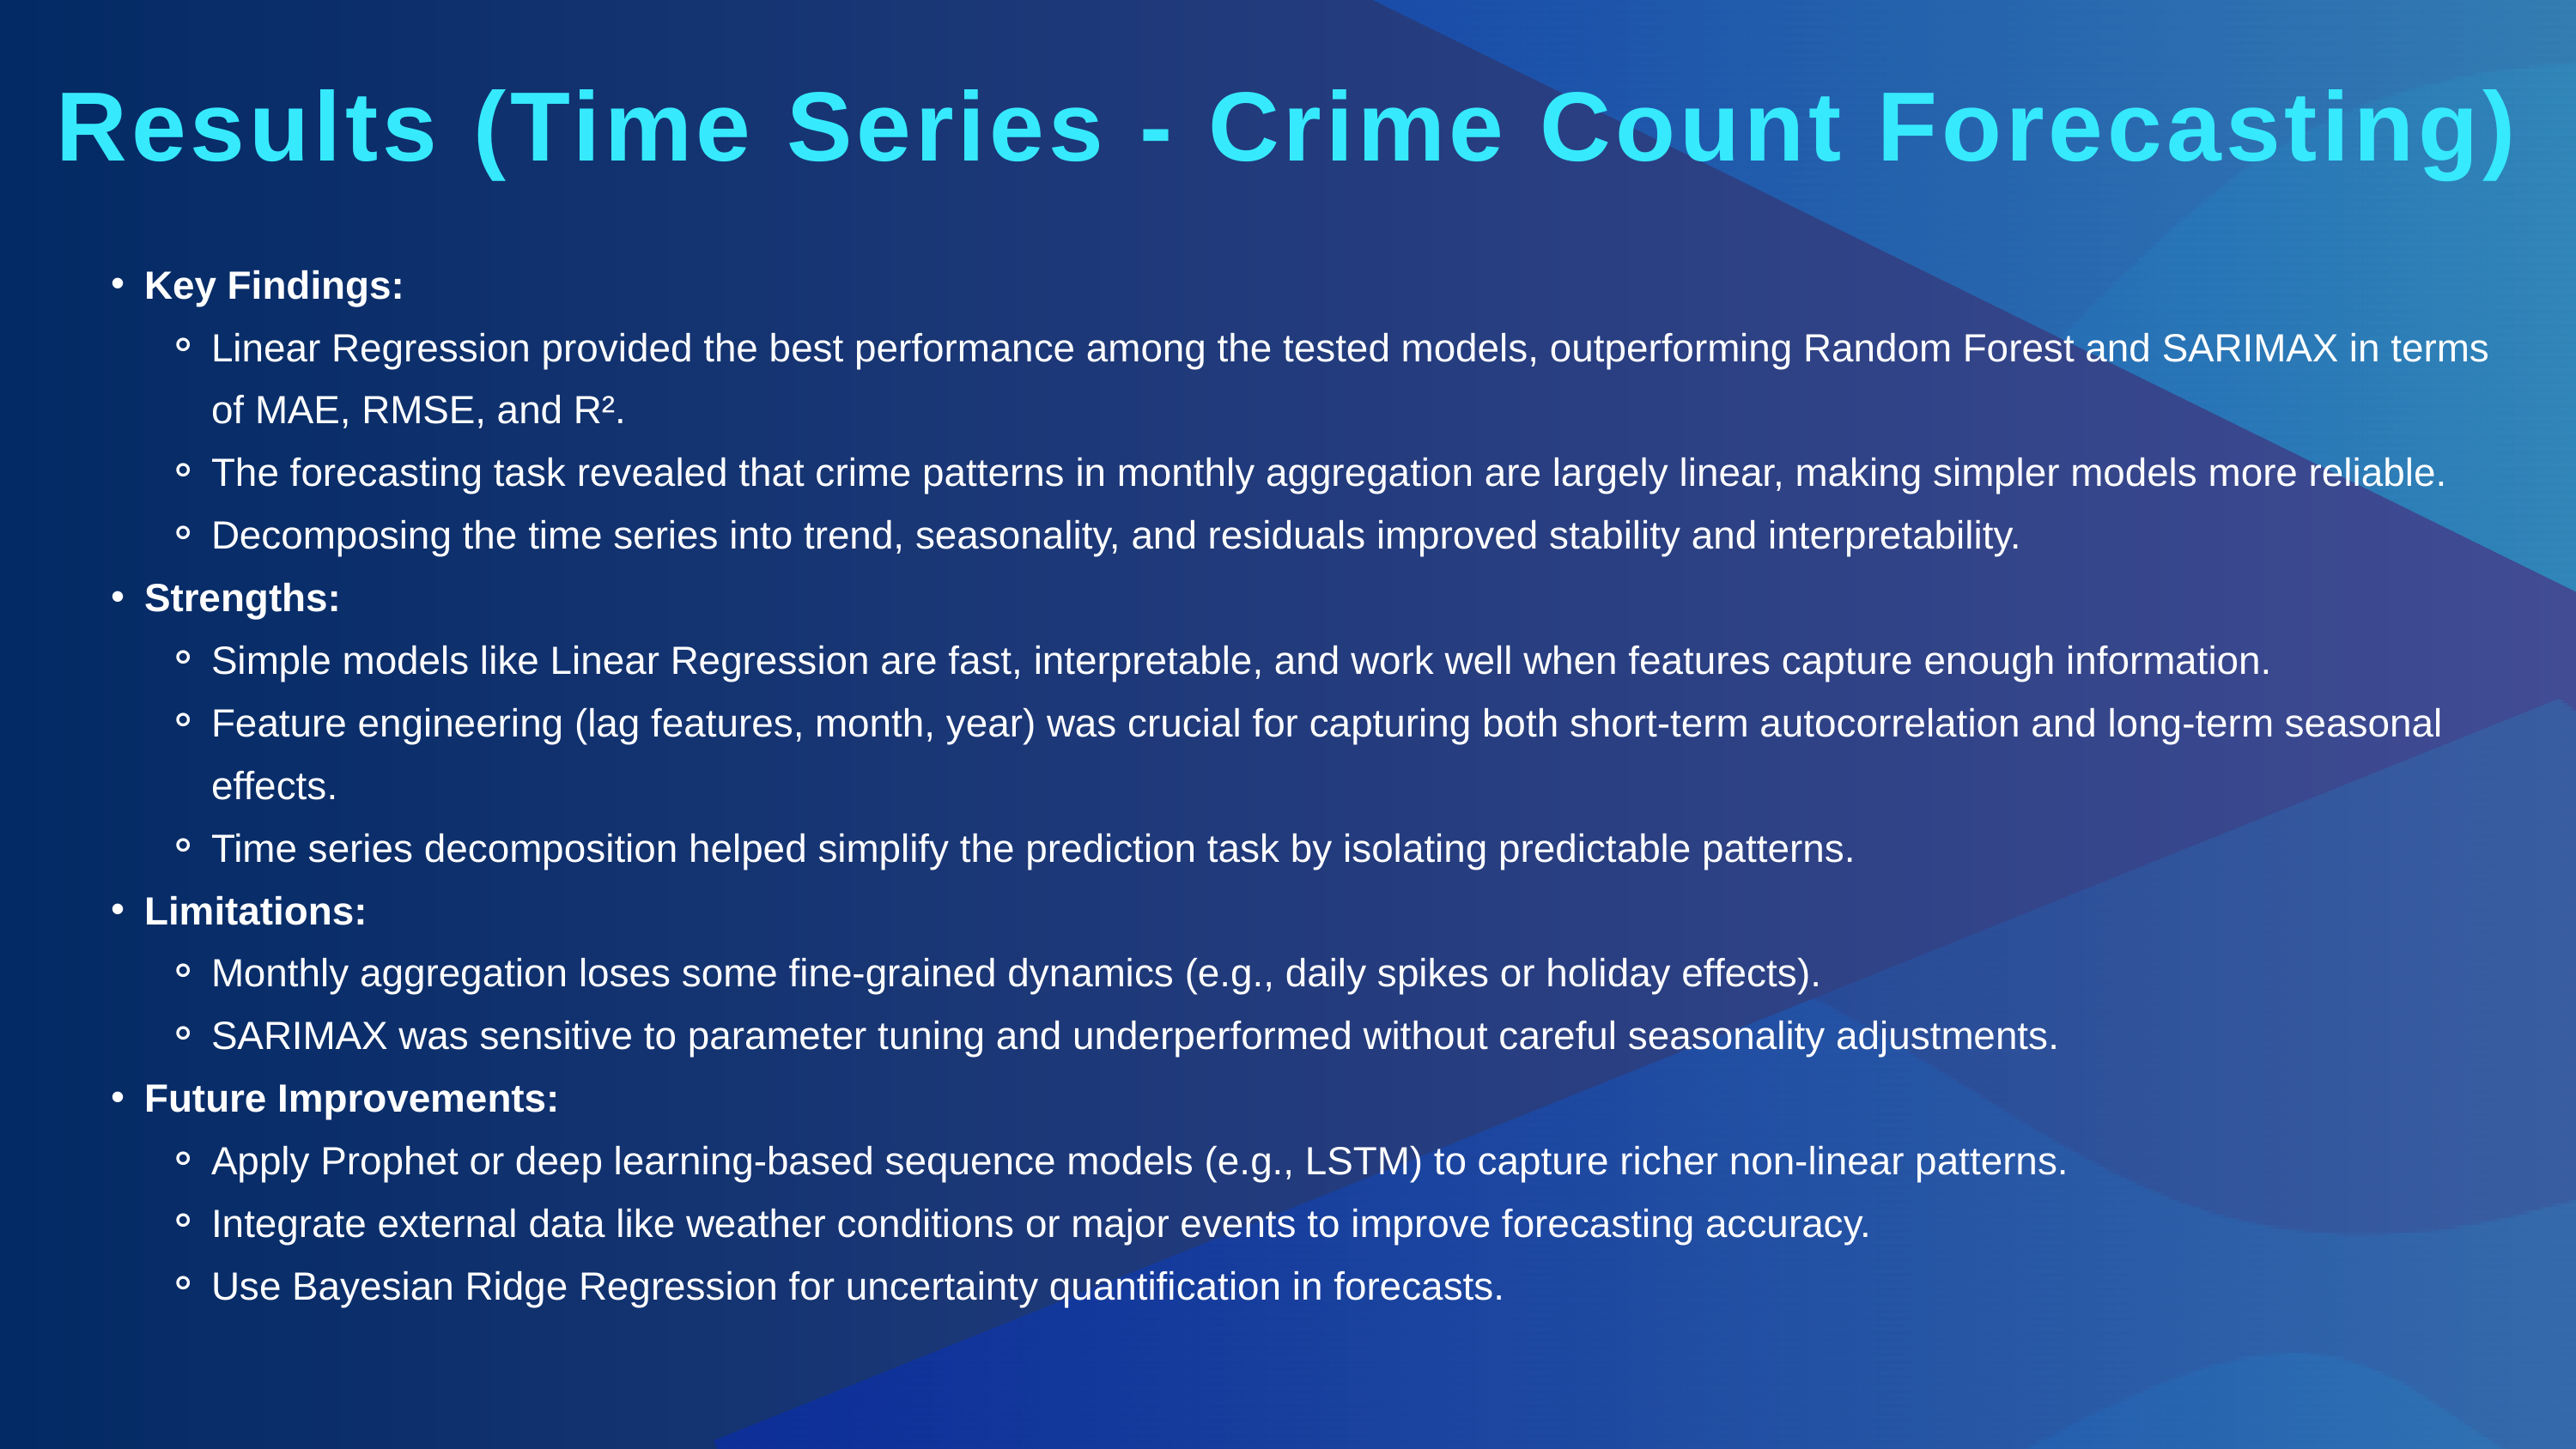

Results (Time Series - Crime Count Forecasting)

Key Findings:
Linear Regression provided the best performance among the tested models, outperforming Random Forest and SARIMAX in terms of MAE, RMSE, and R².
The forecasting task revealed that crime patterns in monthly aggregation are largely linear, making simpler models more reliable.
Decomposing the time series into trend, seasonality, and residuals improved stability and interpretability.
Strengths:
Simple models like Linear Regression are fast, interpretable, and work well when features capture enough information.
Feature engineering (lag features, month, year) was crucial for capturing both short-term autocorrelation and long-term seasonal effects.
Time series decomposition helped simplify the prediction task by isolating predictable patterns.
Limitations:
Monthly aggregation loses some fine-grained dynamics (e.g., daily spikes or holiday effects).
SARIMAX was sensitive to parameter tuning and underperformed without careful seasonality adjustments.
Future Improvements:
Apply Prophet or deep learning-based sequence models (e.g., LSTM) to capture richer non-linear patterns.
Integrate external data like weather conditions or major events to improve forecasting accuracy.
Use Bayesian Ridge Regression for uncertainty quantification in forecasts.